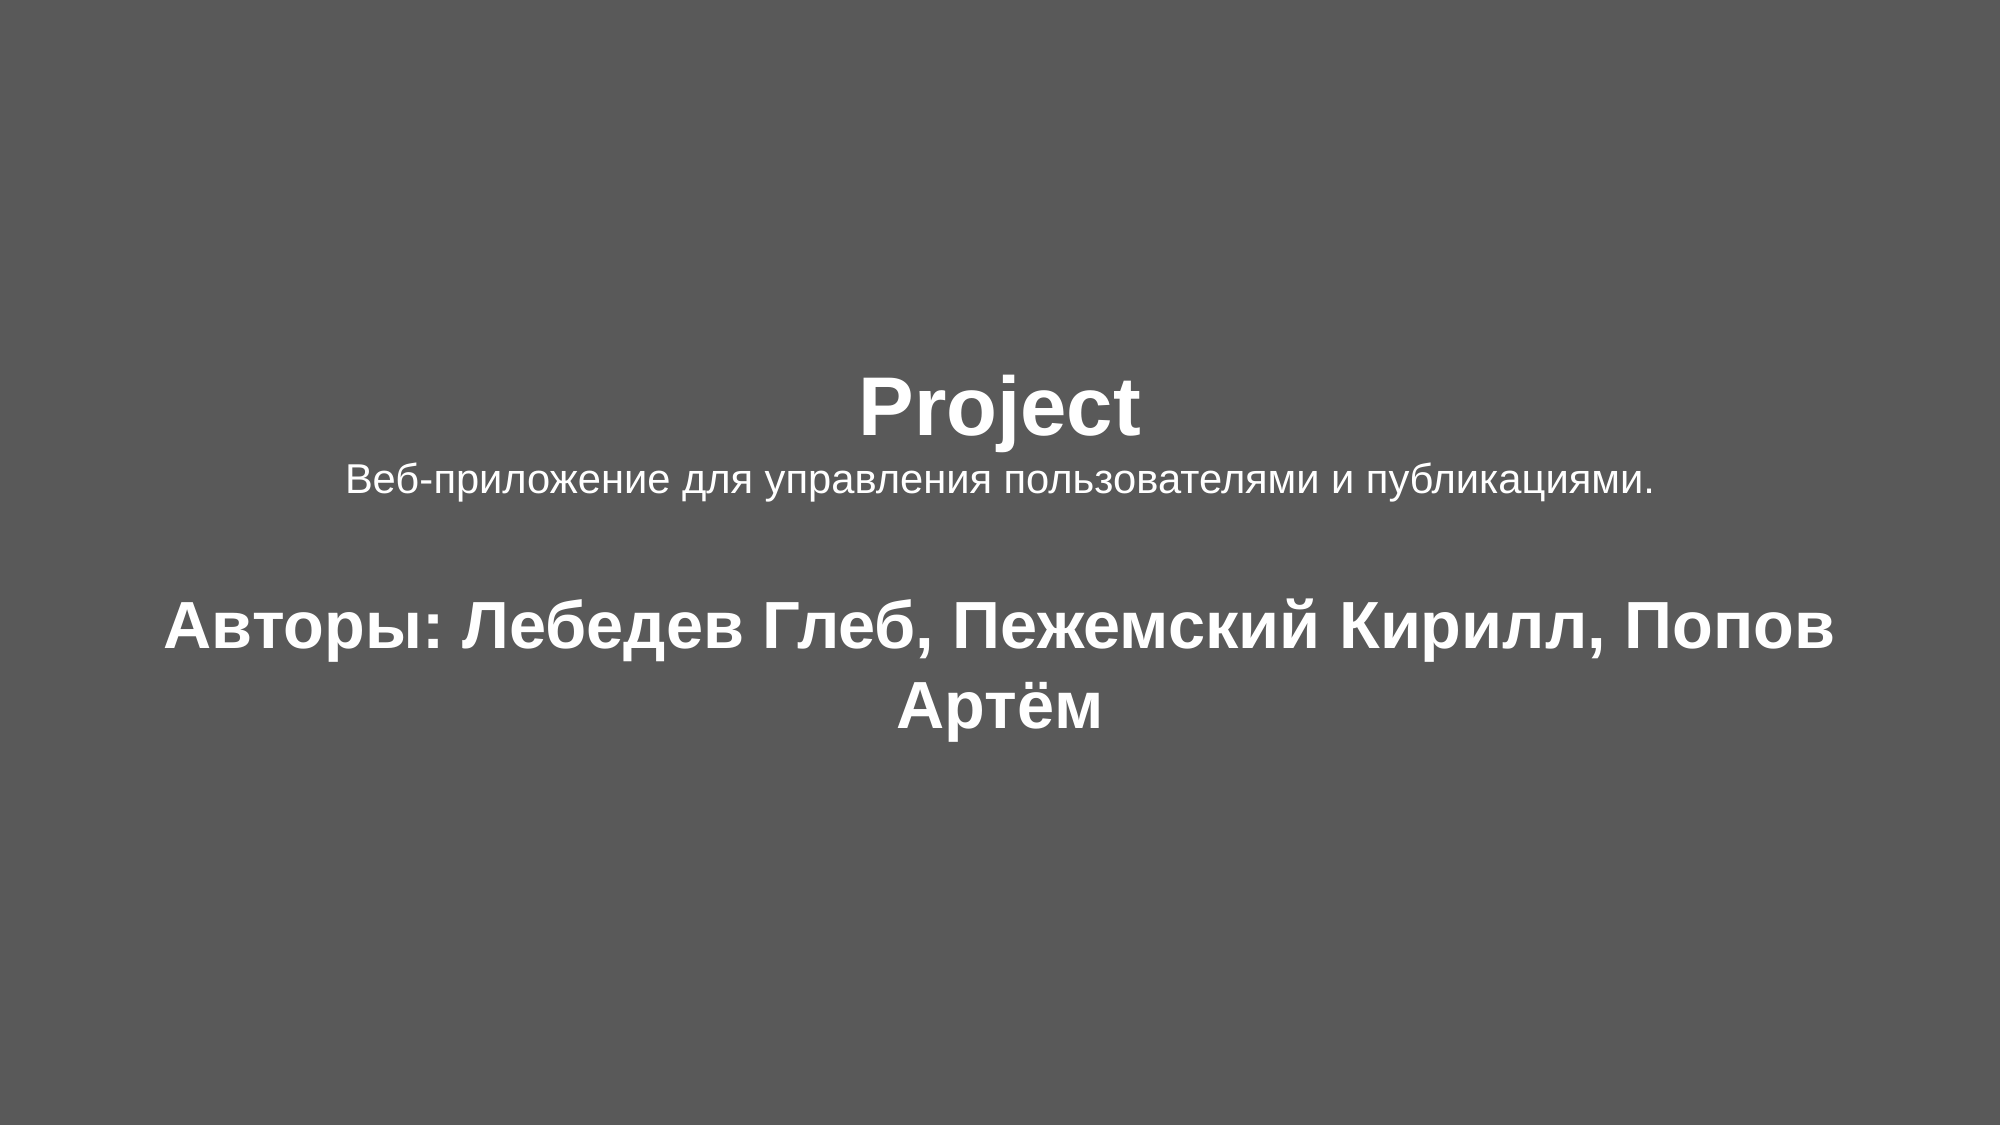

Project
Веб-приложение для управления пользователями и публикациями.
Авторы: Лебедев Глеб, Пежемский Кирилл, Попов Артём